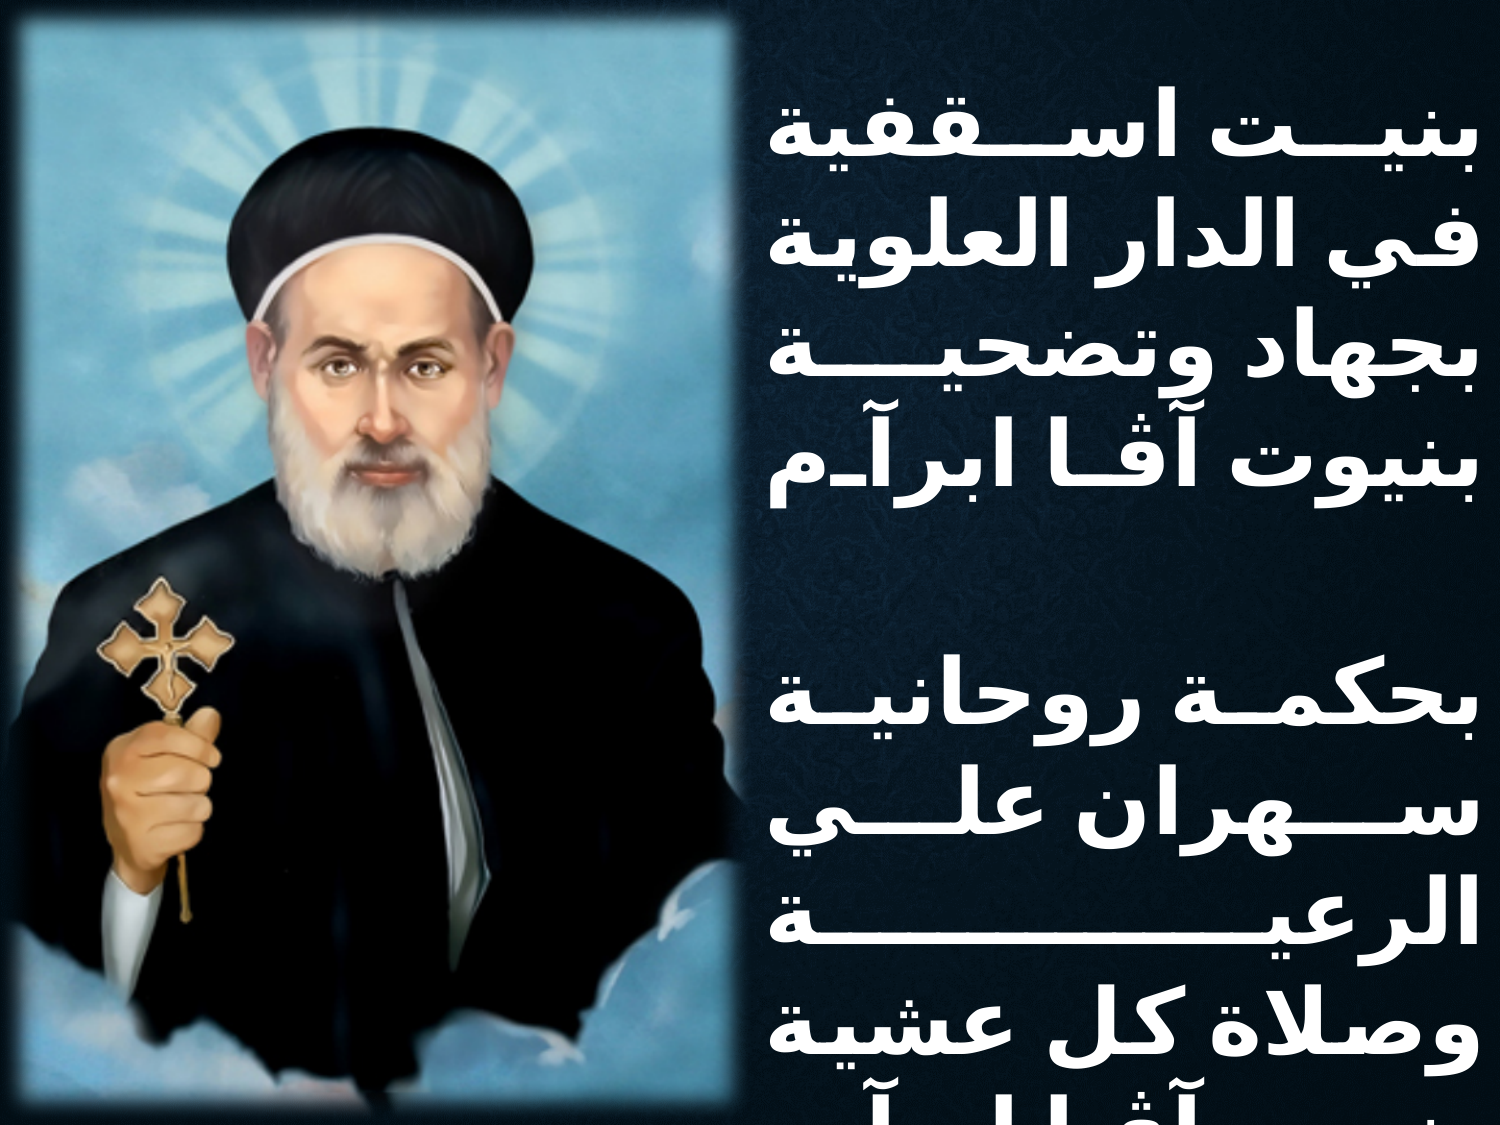

بنيت اسقفية
في الدار العلوية
بجهاد وتضحية
بنيوت آڤا ابرآم
بحكمة روحانية
سهران علي الرعية
وصلاة كل عشية
بنيوت آڤا ابرآم